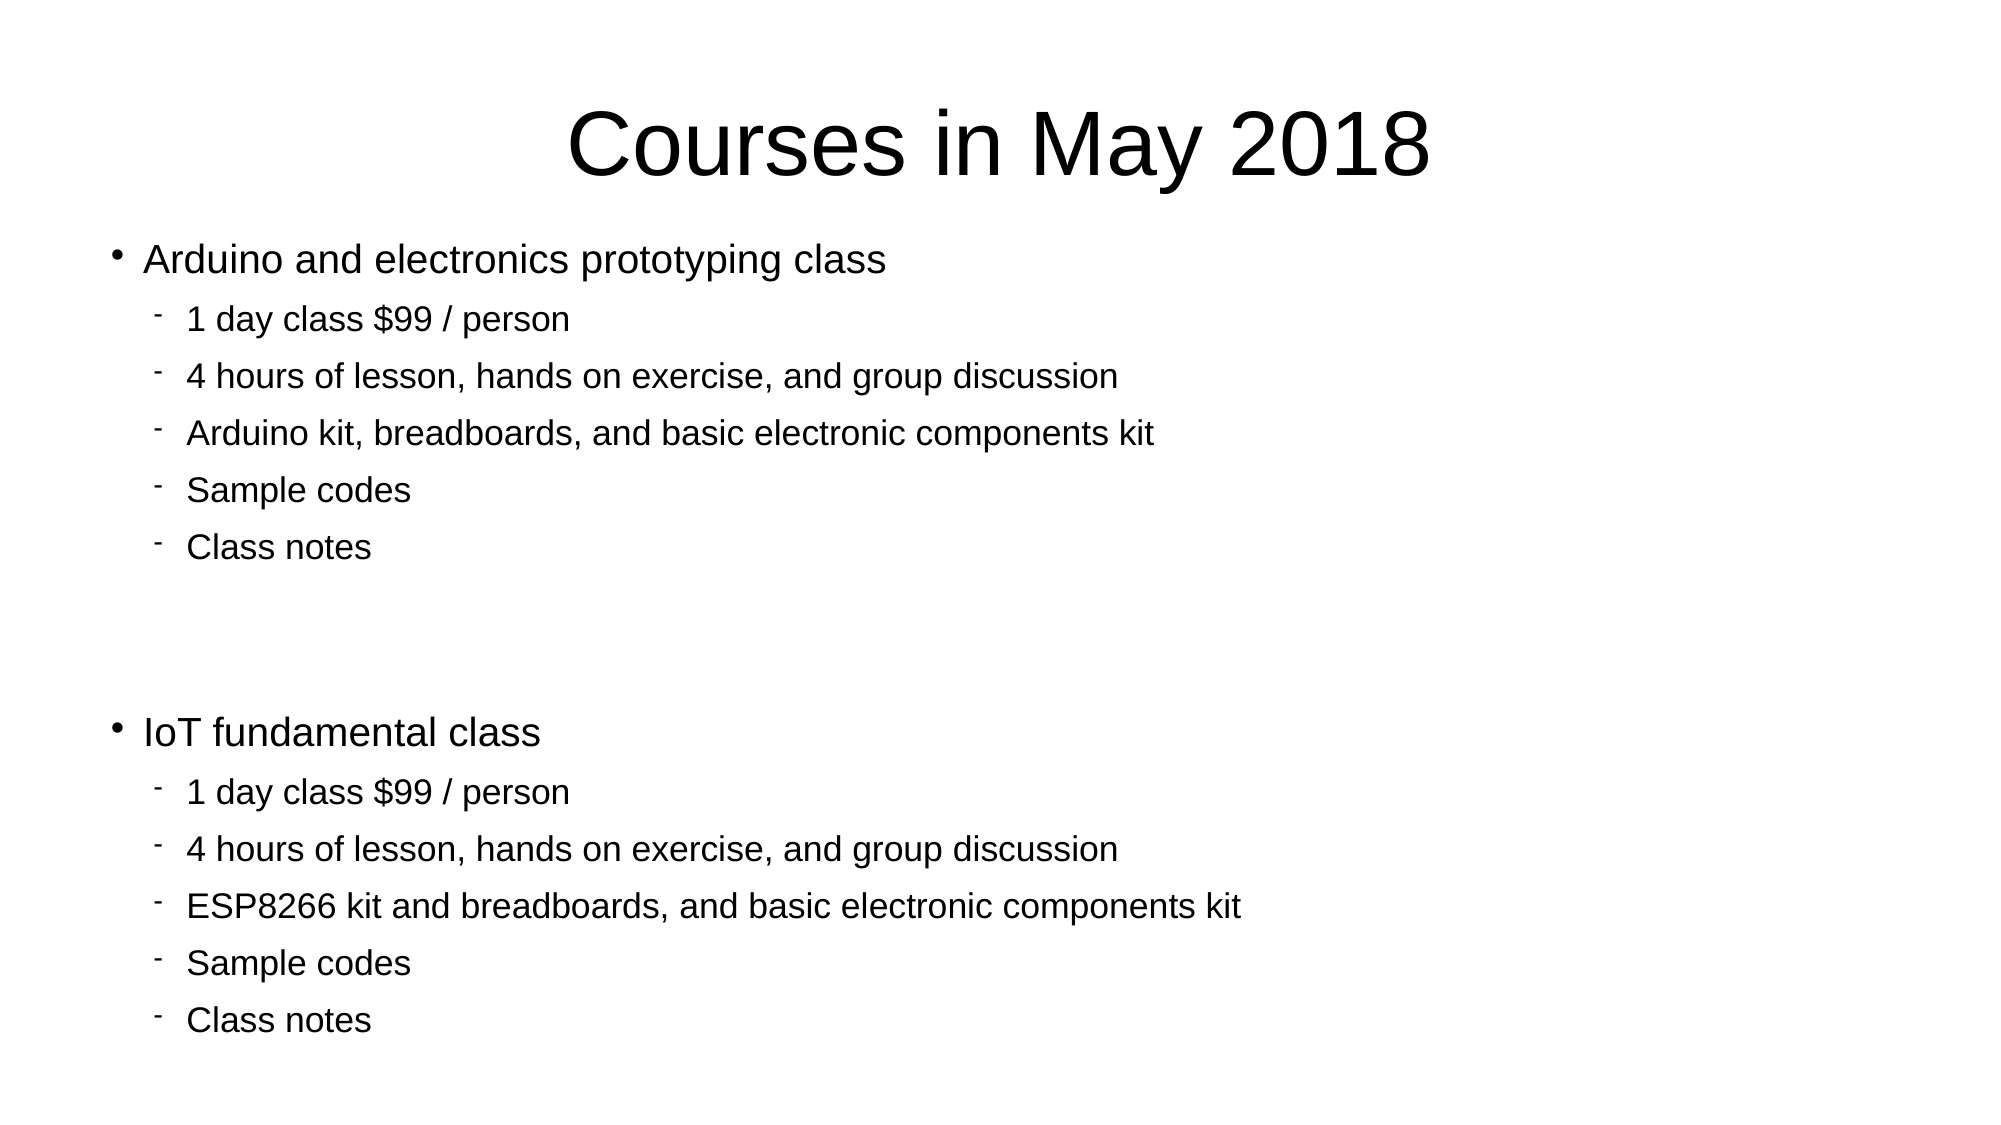

Courses in May 2018
Arduino and electronics prototyping class
1 day class $99 / person
4 hours of lesson, hands on exercise, and group discussion
Arduino kit, breadboards, and basic electronic components kit
Sample codes
Class notes

IoT fundamental class
1 day class $99 / person
4 hours of lesson, hands on exercise, and group discussion
ESP8266 kit and breadboards, and basic electronic components kit
Sample codes
Class notes